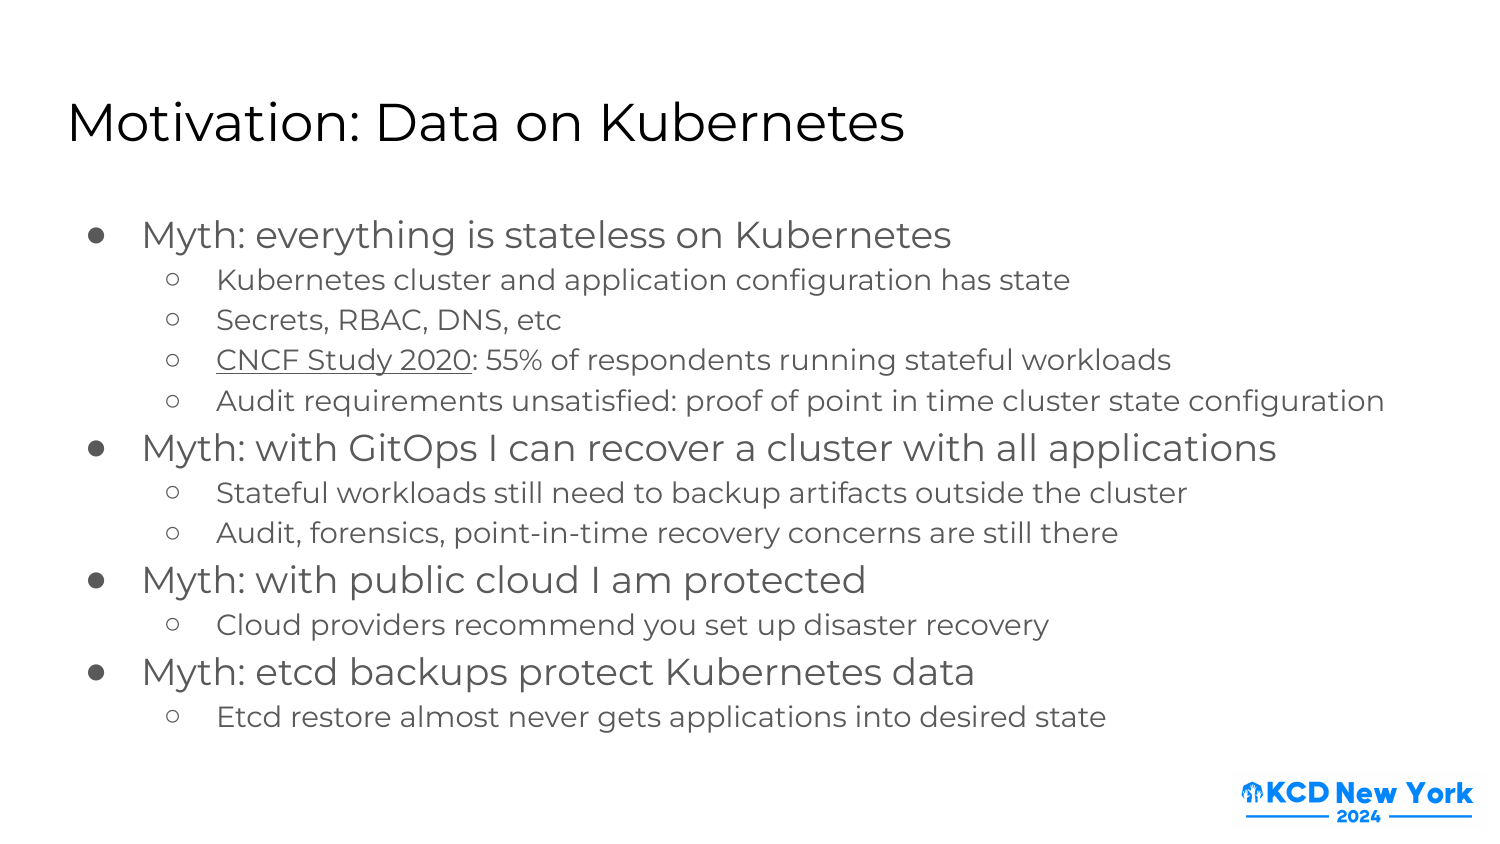

# Motivation: Data on Kubernetes
Myth: everything is stateless on Kubernetes
Kubernetes cluster and application configuration has state
Secrets, RBAC, DNS, etc
CNCF Study 2020: 55% of respondents running stateful workloads
Audit requirements unsatisfied: proof of point in time cluster state configuration
Myth: with GitOps I can recover a cluster with all applications
Stateful workloads still need to backup artifacts outside the cluster
Audit, forensics, point-in-time recovery concerns are still there
Myth: with public cloud I am protected
Cloud providers recommend you set up disaster recovery
Myth: etcd backups protect Kubernetes data
Etcd restore almost never gets applications into desired state